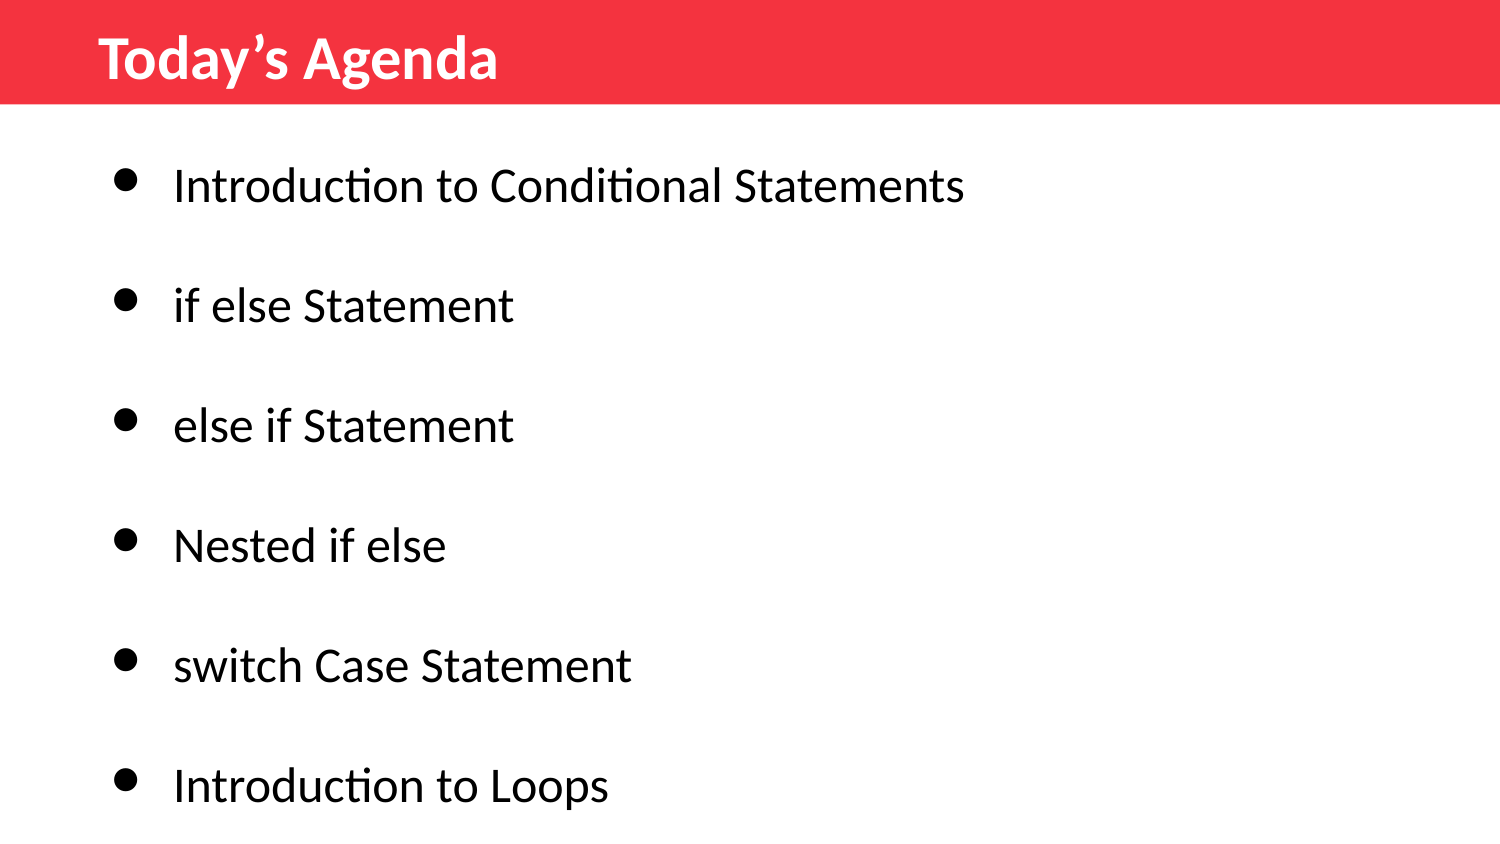

Today’s Agenda

Introduction to Conditional Statements

if else Statement

else if Statement

Nested if else

switch Case Statement

Introduction to Loops